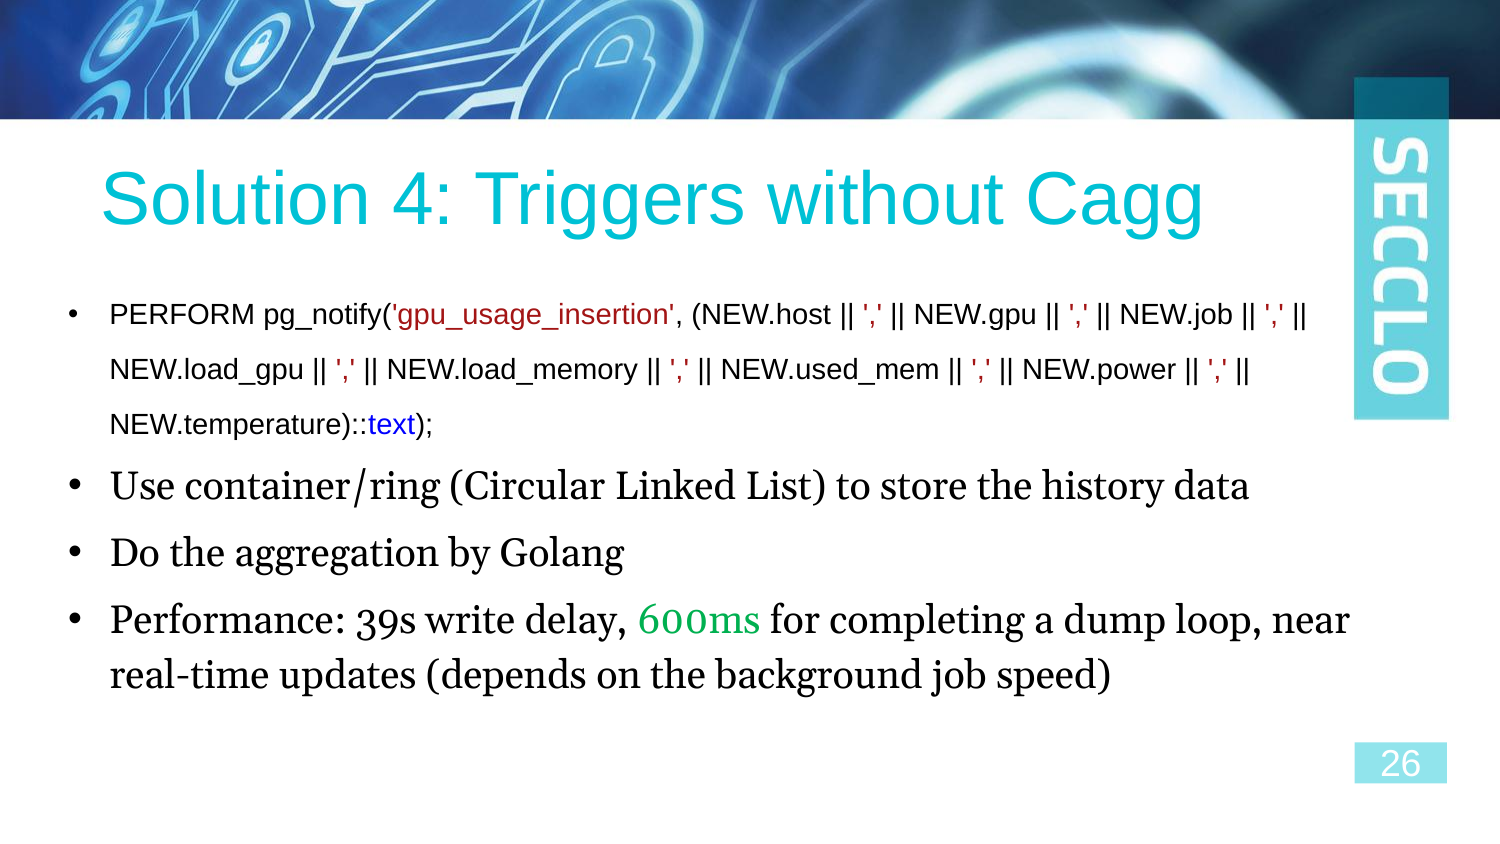

# Solution 4: Triggers without Cagg
PERFORM pg_notify('gpu_usage_insertion', (NEW.host || ',' || NEW.gpu || ',' || NEW.job || ',' || NEW.load_gpu || ',' || NEW.load_memory || ',' || NEW.used_mem || ',' || NEW.power || ',' || NEW.temperature)::text);
Use container/ring (Circular Linked List) to store the history data
Do the aggregation by Golang
Performance: 39s write delay, 600ms for completing a dump loop, near real-time updates (depends on the background job speed)